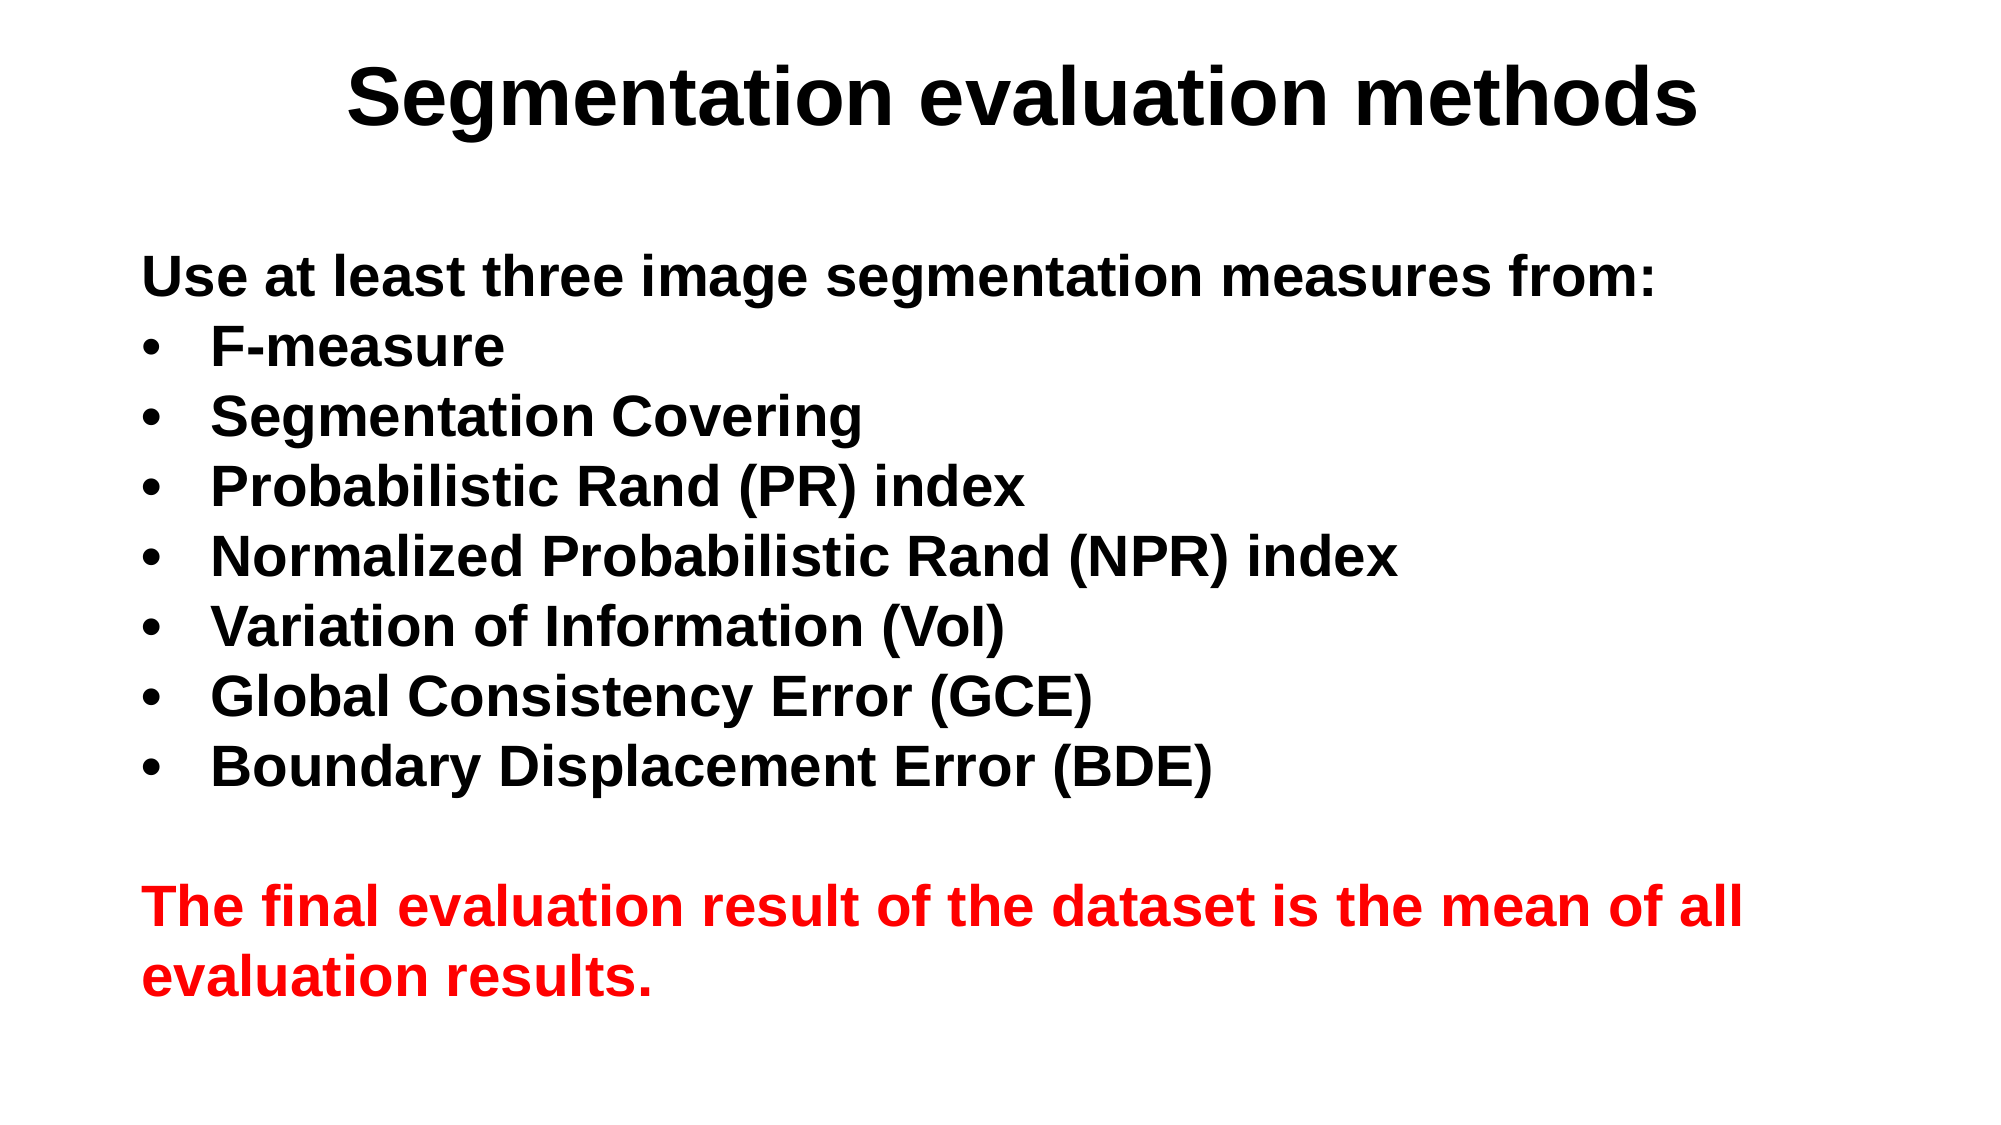

Segmentation evaluation methods
Use at least three image segmentation measures from:
•   F-measure
•   Segmentation Covering
•   Probabilistic Rand (PR) index
•   Normalized Probabilistic Rand (NPR) index
•   Variation of Information (VoI)
•   Global Consistency Error (GCE)
•   Boundary Displacement Error (BDE)

The final evaluation result of the dataset is the mean of all evaluation results.